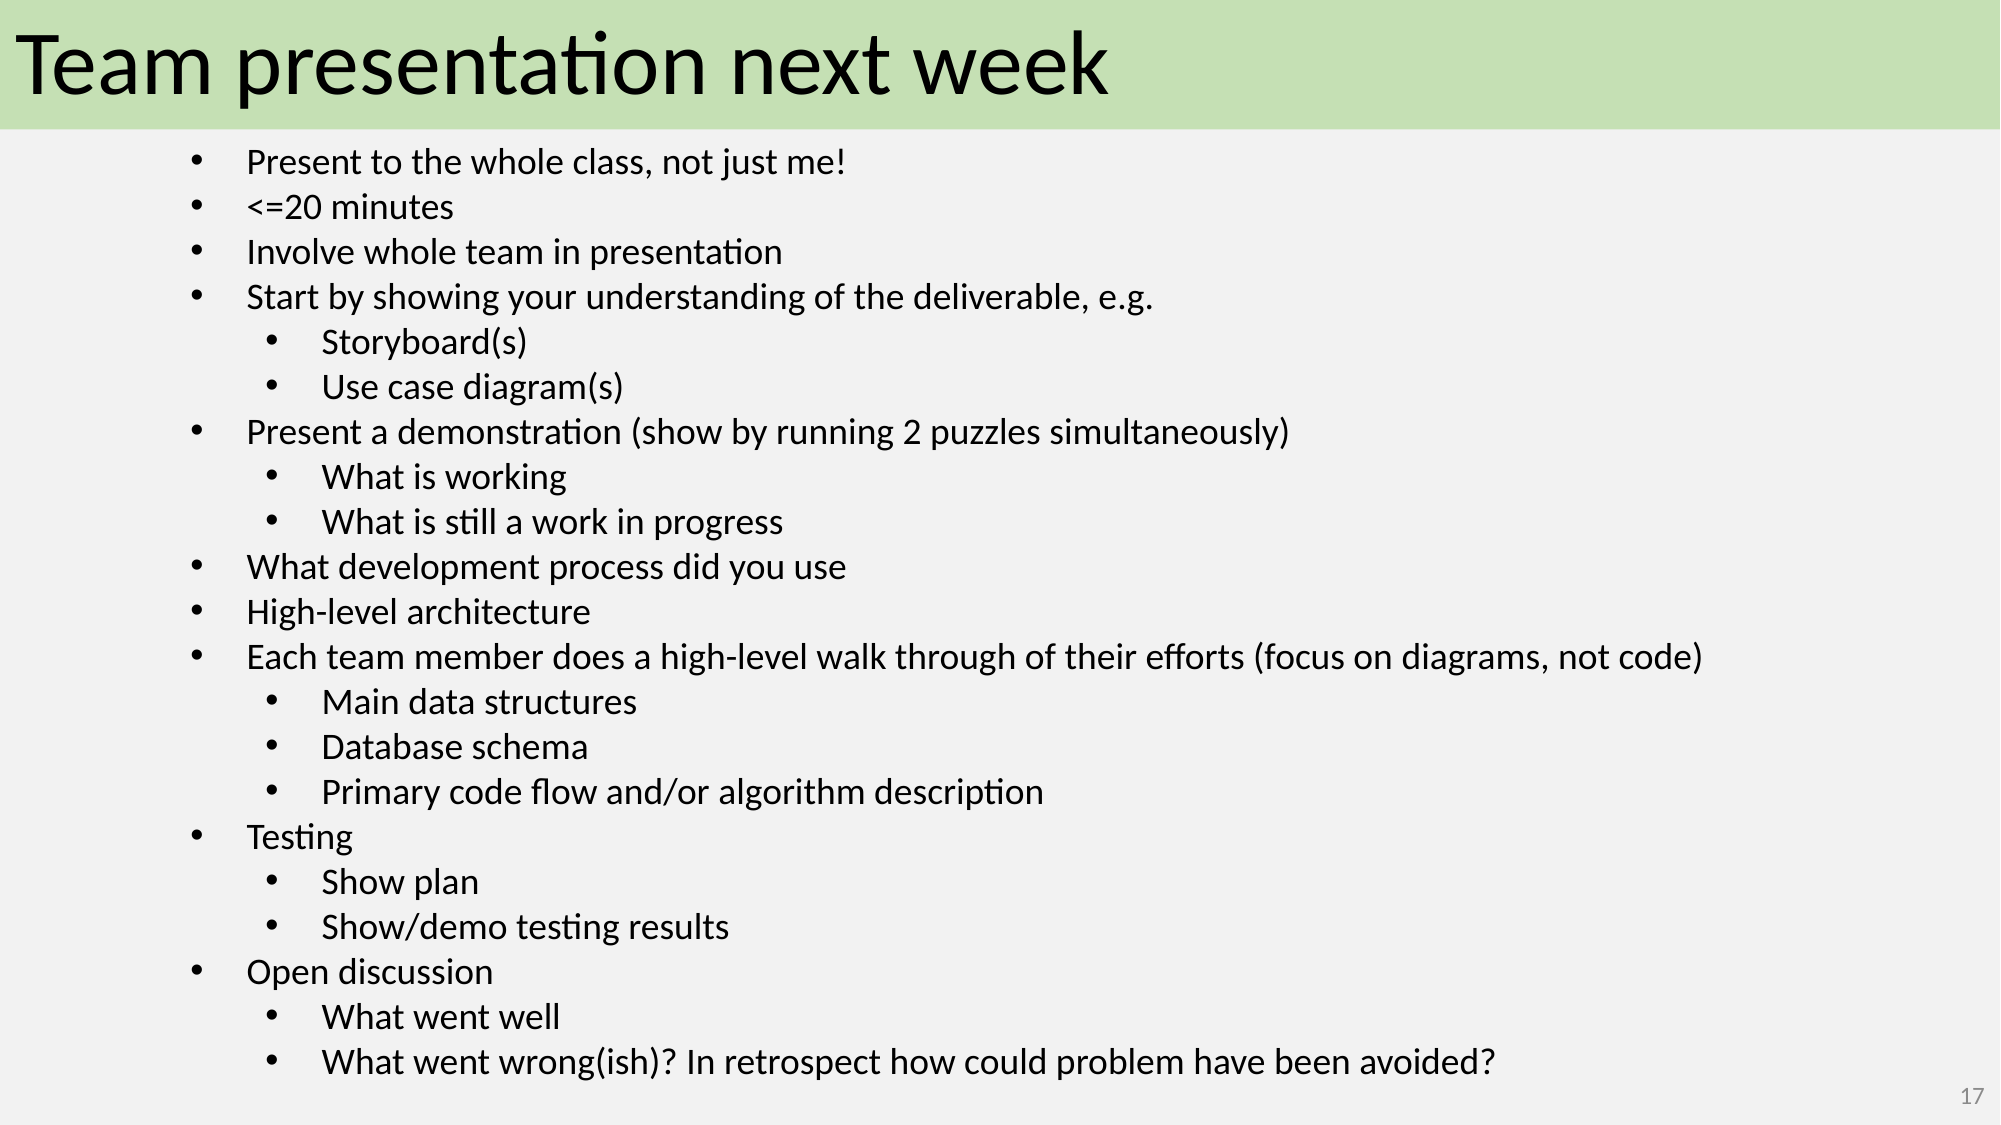

Team presentation next week
Present to the whole class, not just me!
<=20 minutes
Involve whole team in presentation
Start by showing your understanding of the deliverable, e.g.
Storyboard(s)
Use case diagram(s)
Present a demonstration (show by running 2 puzzles simultaneously)
What is working
What is still a work in progress
What development process did you use
High-level architecture
Each team member does a high-level walk through of their efforts (focus on diagrams, not code)
Main data structures
Database schema
Primary code flow and/or algorithm description
Testing
Show plan
Show/demo testing results
Open discussion
What went well
What went wrong(ish)? In retrospect how could problem have been avoided?
17